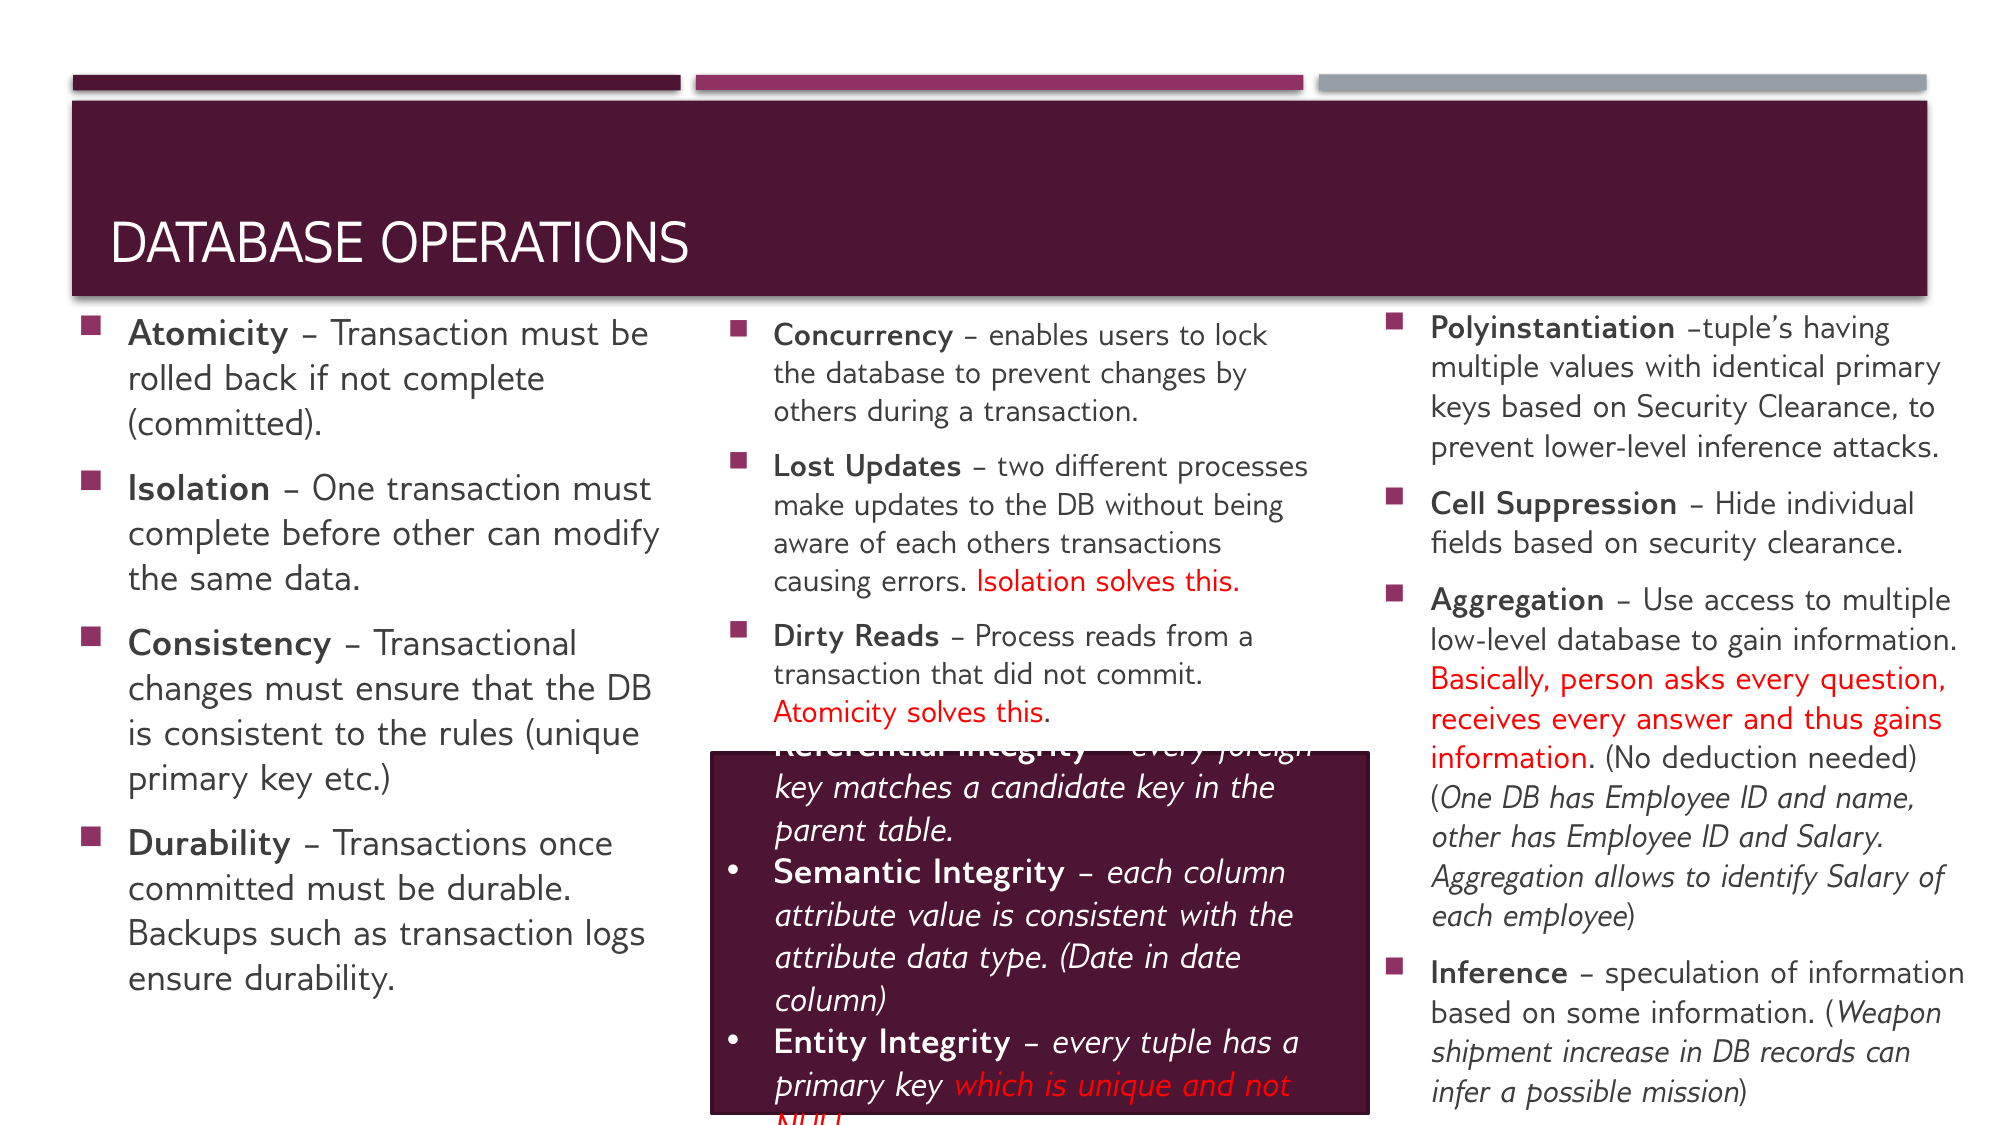

# DATABASE OPERATIONS
Atomicity – Transaction must be rolled back if not complete (committed).
Isolation – One transaction must complete before other can modify the same data.
Consistency – Transactional changes must ensure that the DB is consistent to the rules (unique primary key etc.)
Durability – Transactions once committed must be durable. Backups such as transaction logs ensure durability.
Concurrency – enables users to lock the database to prevent changes by others during a transaction.
Lost Updates – two different processes make updates to the DB without being aware of each others transactions causing errors. Isolation solves this.
Dirty Reads – Process reads from a transaction that did not commit.  Atomicity solves this.
Polyinstantiation –tuple’s having multiple values with identical primary keys based on Security Clearance, to prevent lower-level inference attacks.
Cell Suppression – Hide individual fields based on security clearance.
Aggregation – Use access to multiple low-level database to gain information. Basically, person asks every question, receives every answer and thus gains information. (No deduction needed) (One DB has Employee ID and name, other has Employee ID and Salary. Aggregation allows to identify Salary of each employee)
Inference – speculation of information based on some information. (Weapon shipment increase in DB records can infer a possible mission)
Referential Integrity – every foreign key matches a candidate key in the parent table.
Semantic Integrity – each column attribute value is consistent with the attribute data type. (Date in date column)
Entity Integrity – every tuple has a primary key which is unique and not NULL